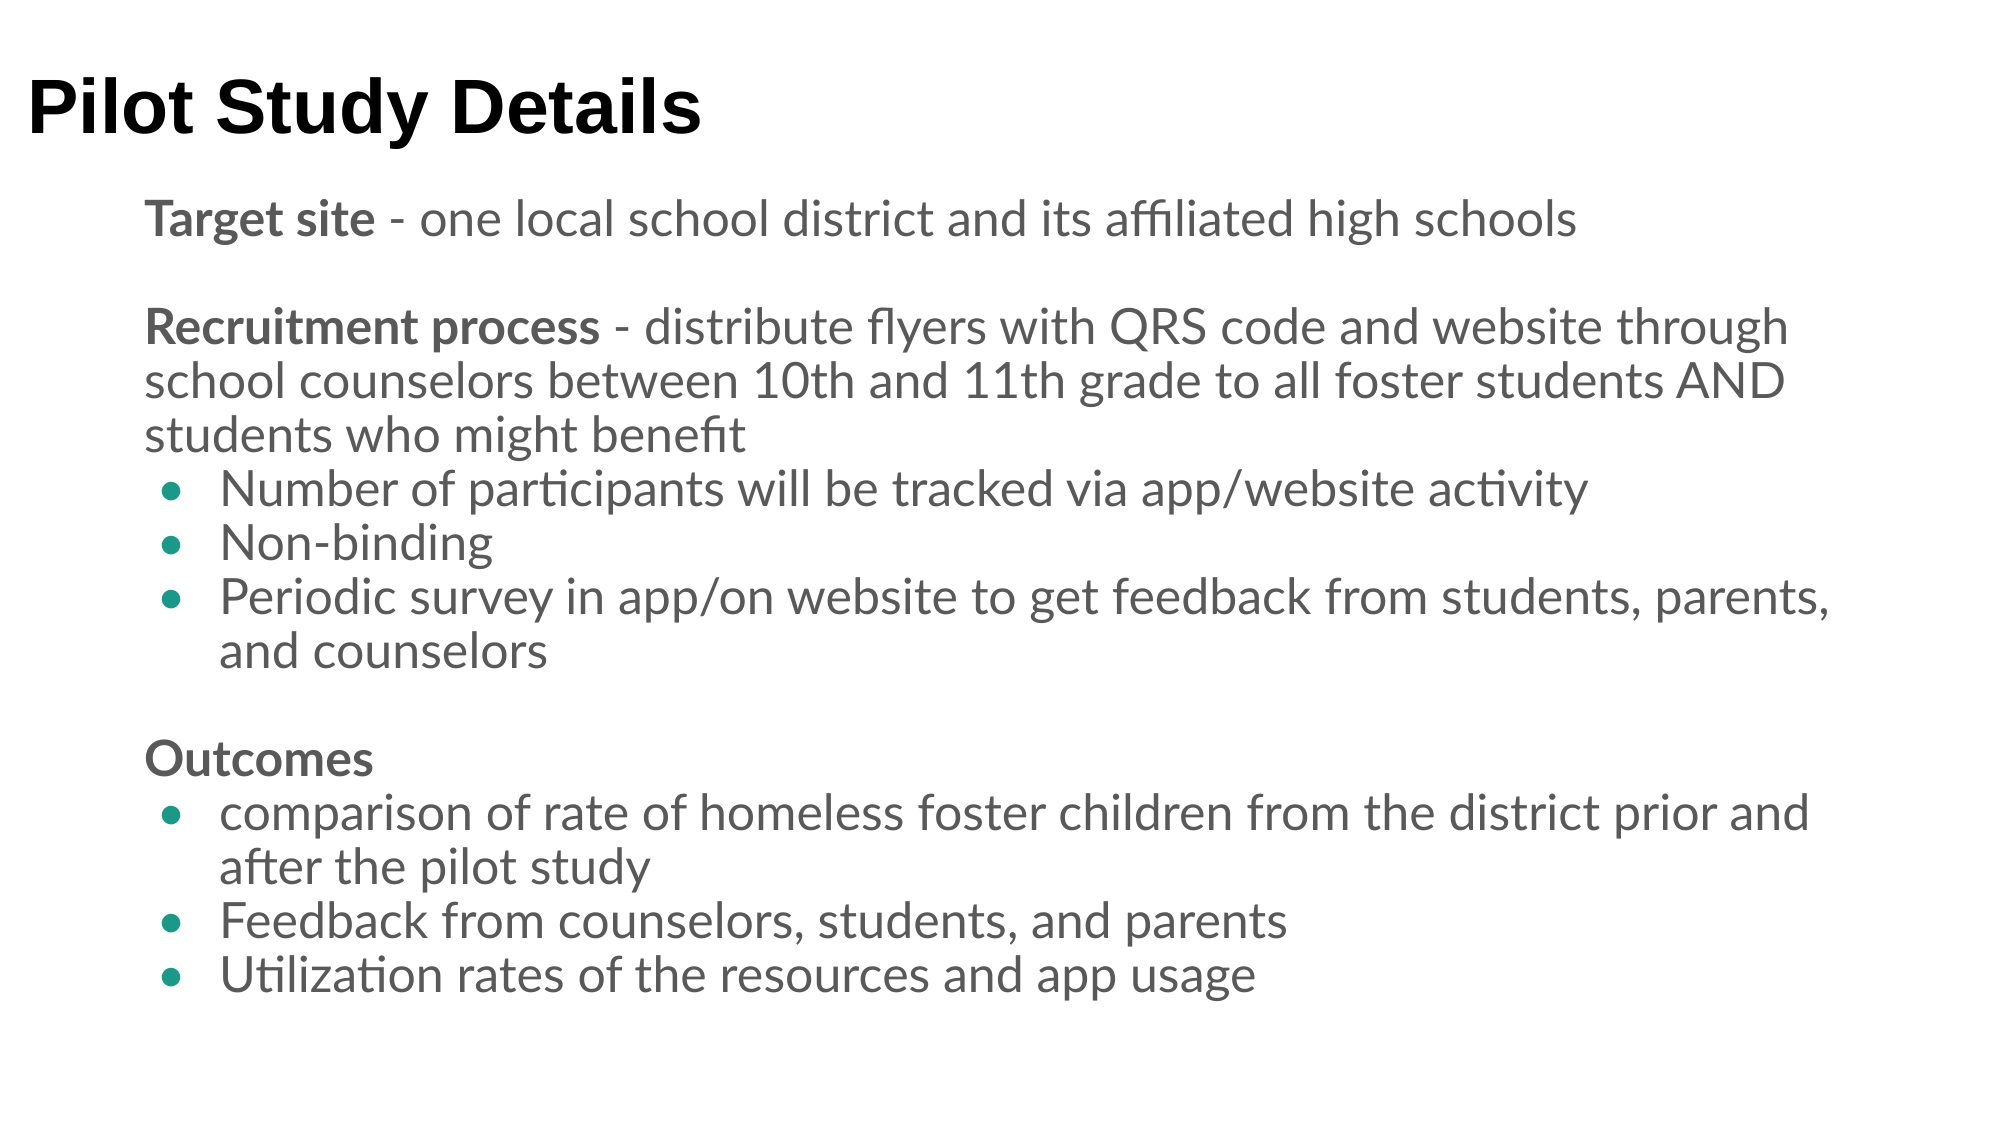

# Pilot Study Details
Target site - one local school district and its affiliated high schools

Recruitment process - distribute flyers with QRS code and website through school counselors between 10th and 11th grade to all foster students AND students who might benefit
Number of participants will be tracked via app/website activity
Non-binding
Periodic survey in app/on website to get feedback from students, parents, and counselors

Outcomes
comparison of rate of homeless foster children from the district prior and after the pilot study
Feedback from counselors, students, and parents
Utilization rates of the resources and app usage